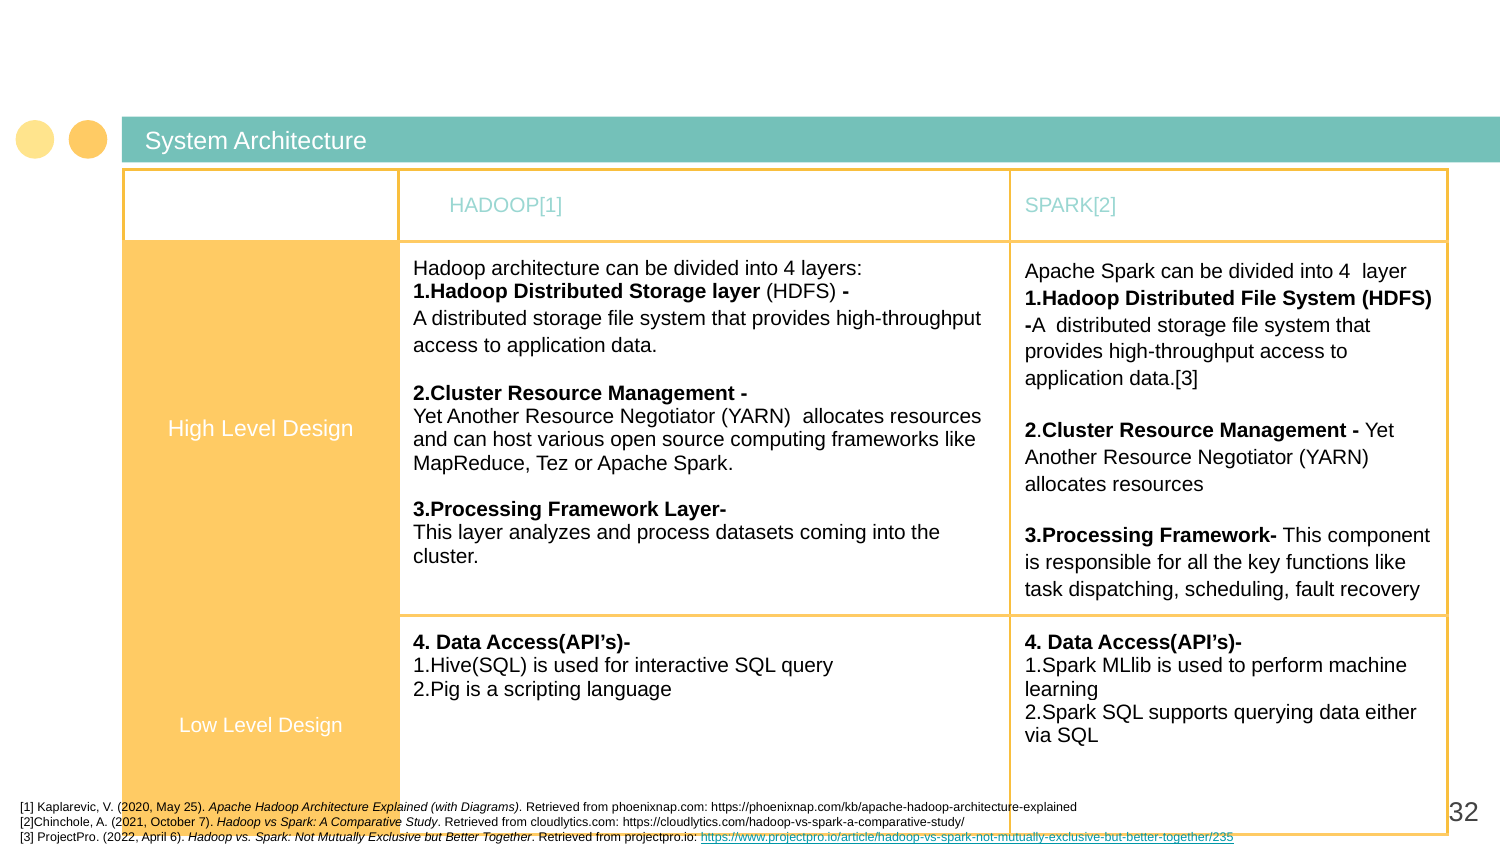

# System Architecture
|  | HADOOP[1] | SPARK[2] |
| --- | --- | --- |
| High Level Design | Hadoop architecture can be divided into 4 layers: 1.Hadoop Distributed Storage layer (HDFS) - A distributed storage file system that provides high-throughput access to application data. 2.Cluster Resource Management - Yet Another Resource Negotiator (YARN) allocates resources and can host various open source computing frameworks like MapReduce, Tez or Apache Spark. 3.Processing Framework Layer- This layer analyzes and process datasets coming into the cluster. | Apache Spark can be divided into 4 layer 1.Hadoop Distributed File System (HDFS) -A distributed storage file system that provides high-throughput access to application data.[3] 2.Cluster Resource Management - Yet Another Resource Negotiator (YARN) allocates resources 3.Processing Framework- This component is responsible for all the key functions like task dispatching, scheduling, fault recovery |
| Low Level Design | 4. Data Access(API’s)- 1.Hive(SQL) is used for interactive SQL query 2.Pig is a scripting language | 4. Data Access(API’s)- 1.Spark MLlib is used to perform machine learning 2.Spark SQL supports querying data either via SQL |

32
[1] Kaplarevic, V. (2020, May 25). Apache Hadoop Architecture Explained (with Diagrams). Retrieved from phoenixnap.com: https://phoenixnap.com/kb/apache-hadoop-architecture-explained
[2]Chinchole, A. (2021, October 7). Hadoop vs Spark: A Comparative Study. Retrieved from cloudlytics.com: https://cloudlytics.com/hadoop-vs-spark-a-comparative-study/
[3] ProjectPro. (2022, April 6). Hadoop vs. Spark: Not Mutually Exclusive but Better Together. Retrieved from projectpro.io: https://www.projectpro.io/article/hadoop-vs-spark-not-mutually-exclusive-but-better-together/235